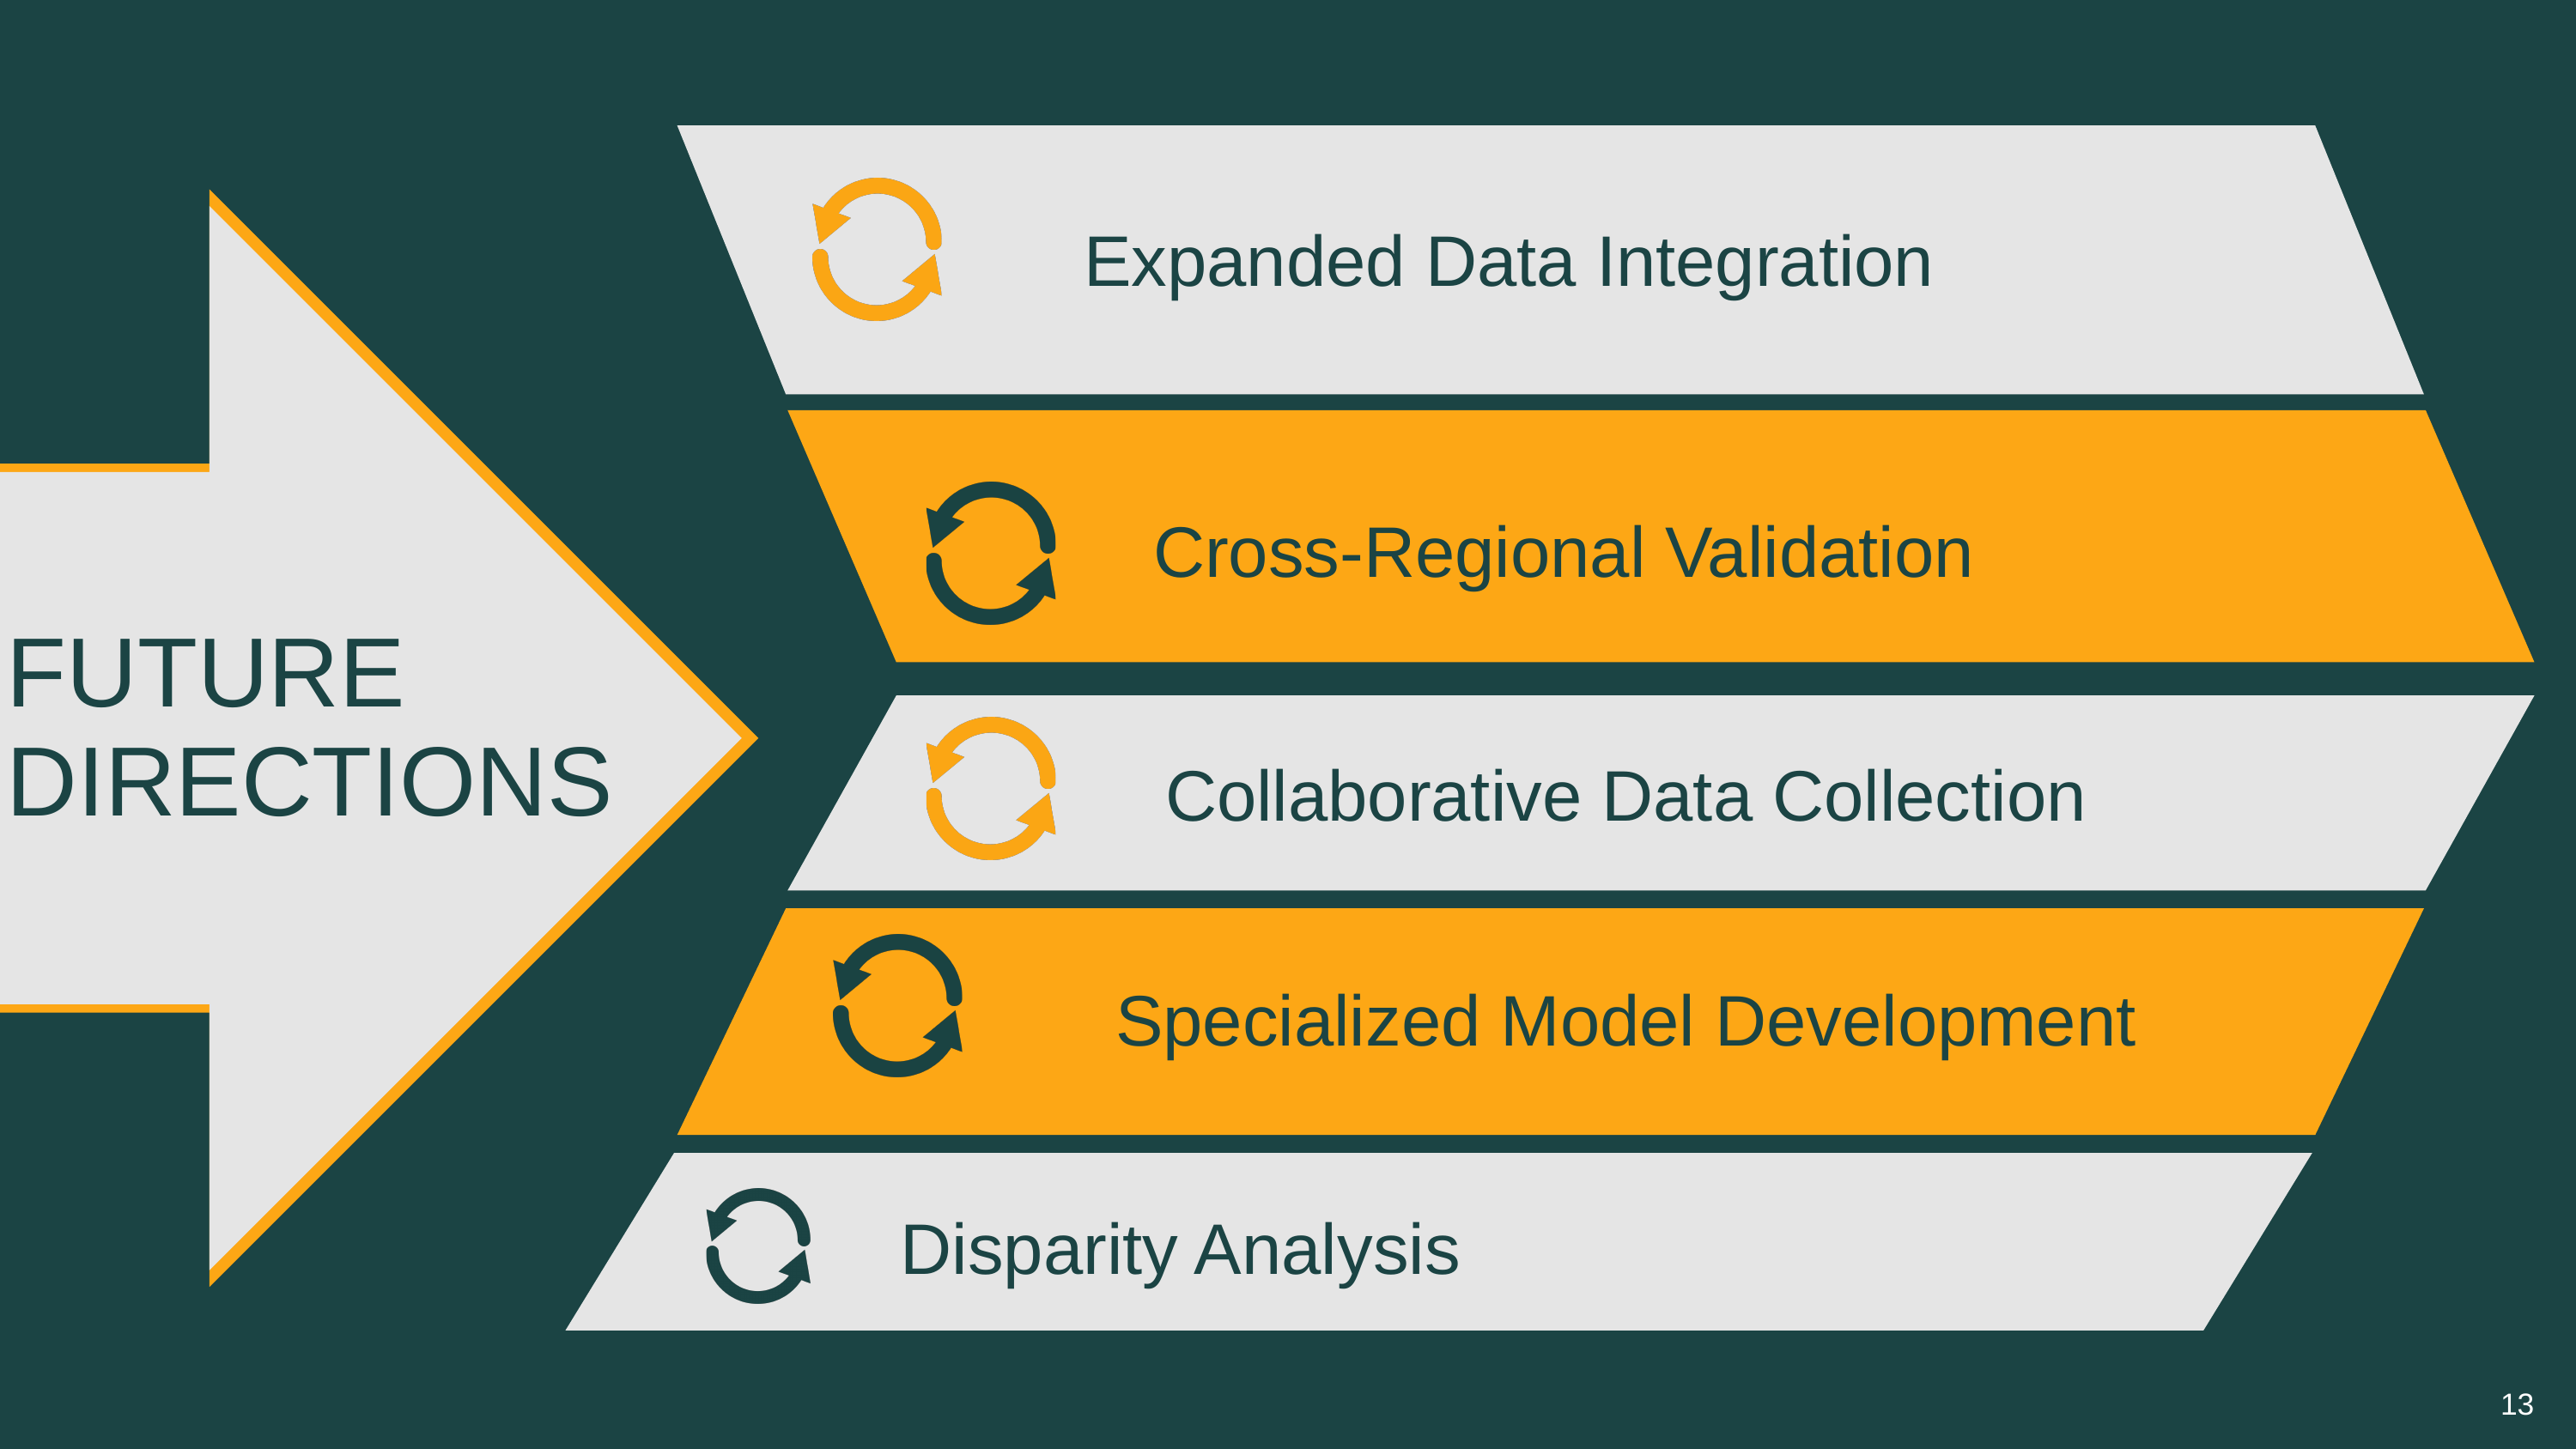

Expanded Data Integration

Cross-Regional Validation
FUTURE DIRECTIONS

Collaborative Data Collection

Specialized Model Development

Disparity Analysis

13